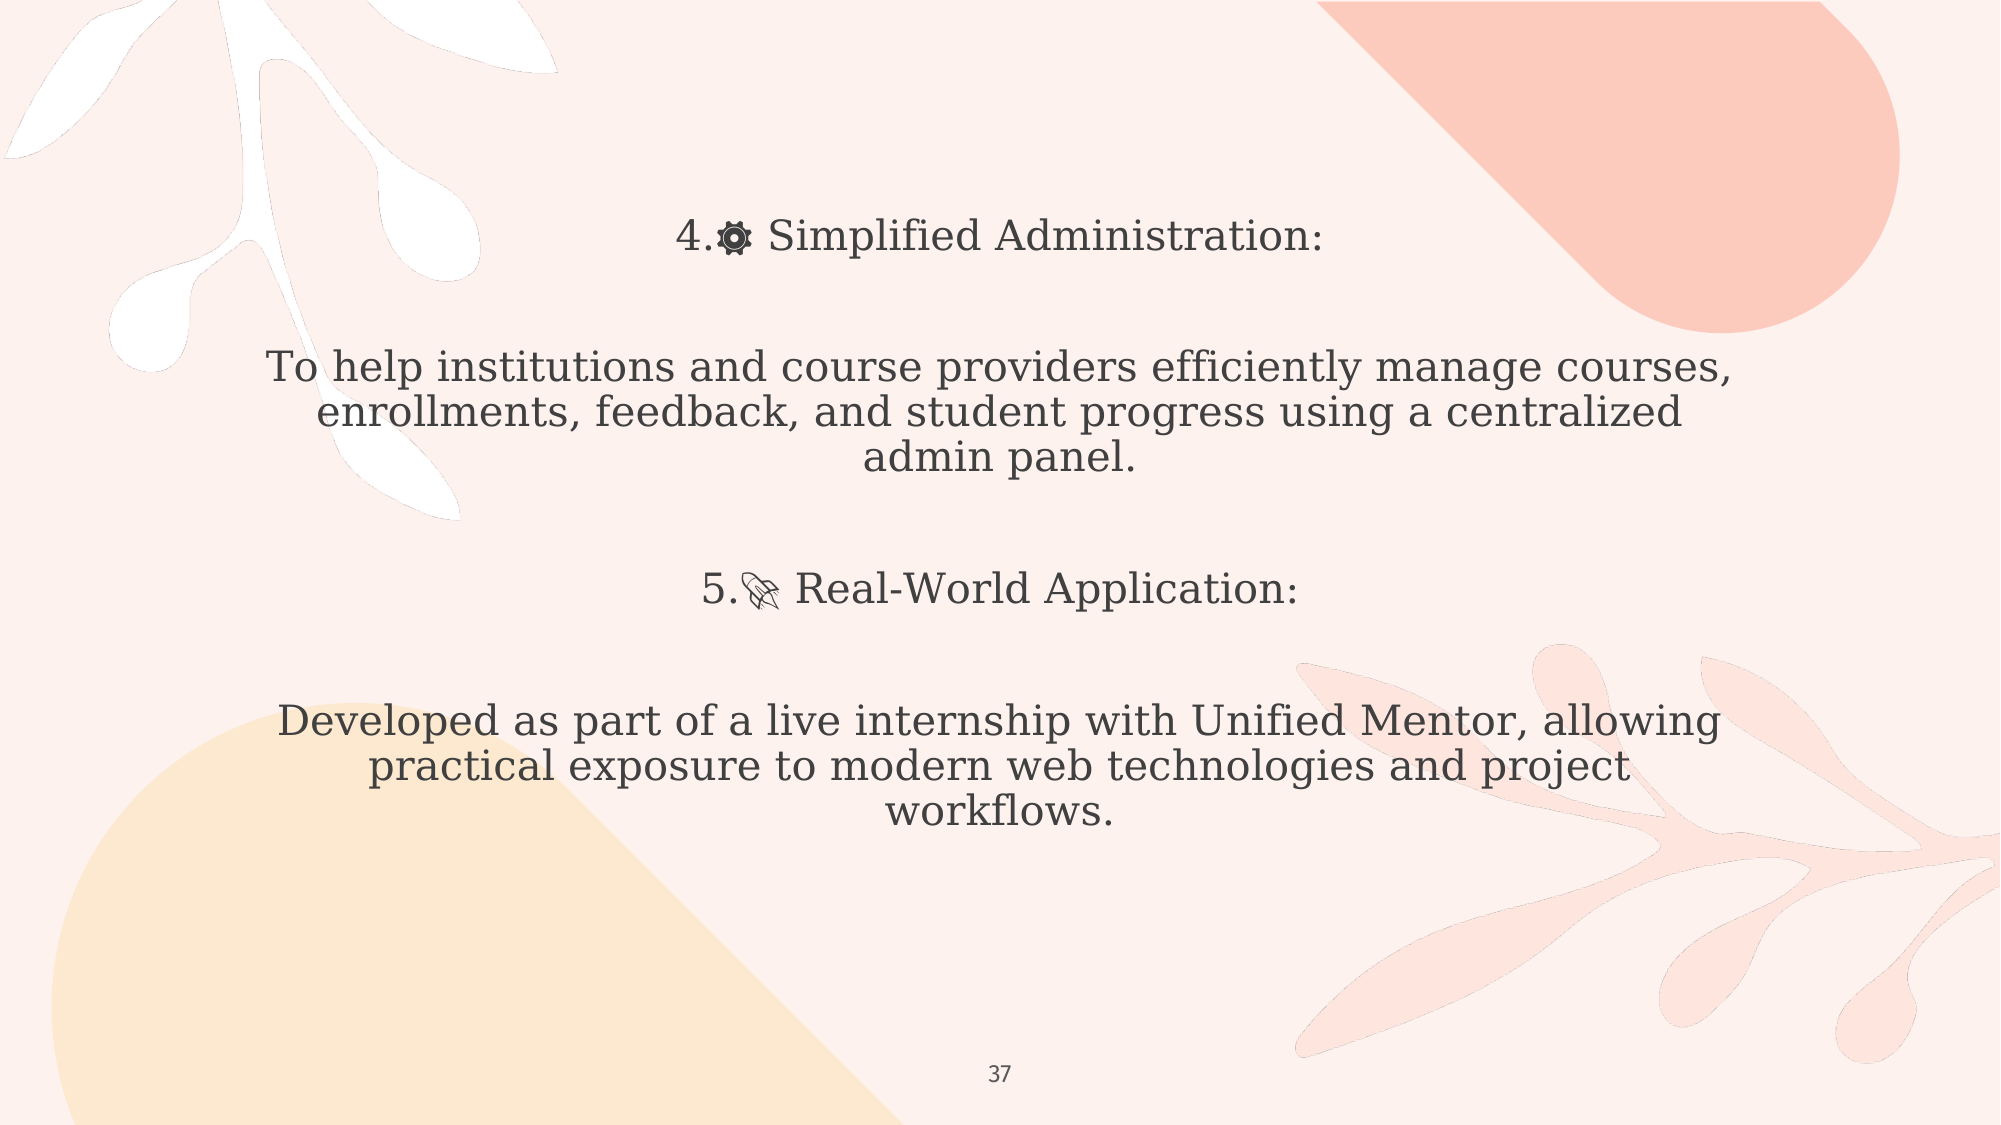

4.⚙️ Simplified Administration:

To help institutions and course providers efficiently manage courses, enrollments, feedback, and student progress using a centralized admin panel.

5.🚀 Real-World Application:

Developed as part of a live internship with Unified Mentor, allowing practical exposure to modern web technologies and project workflows.
37